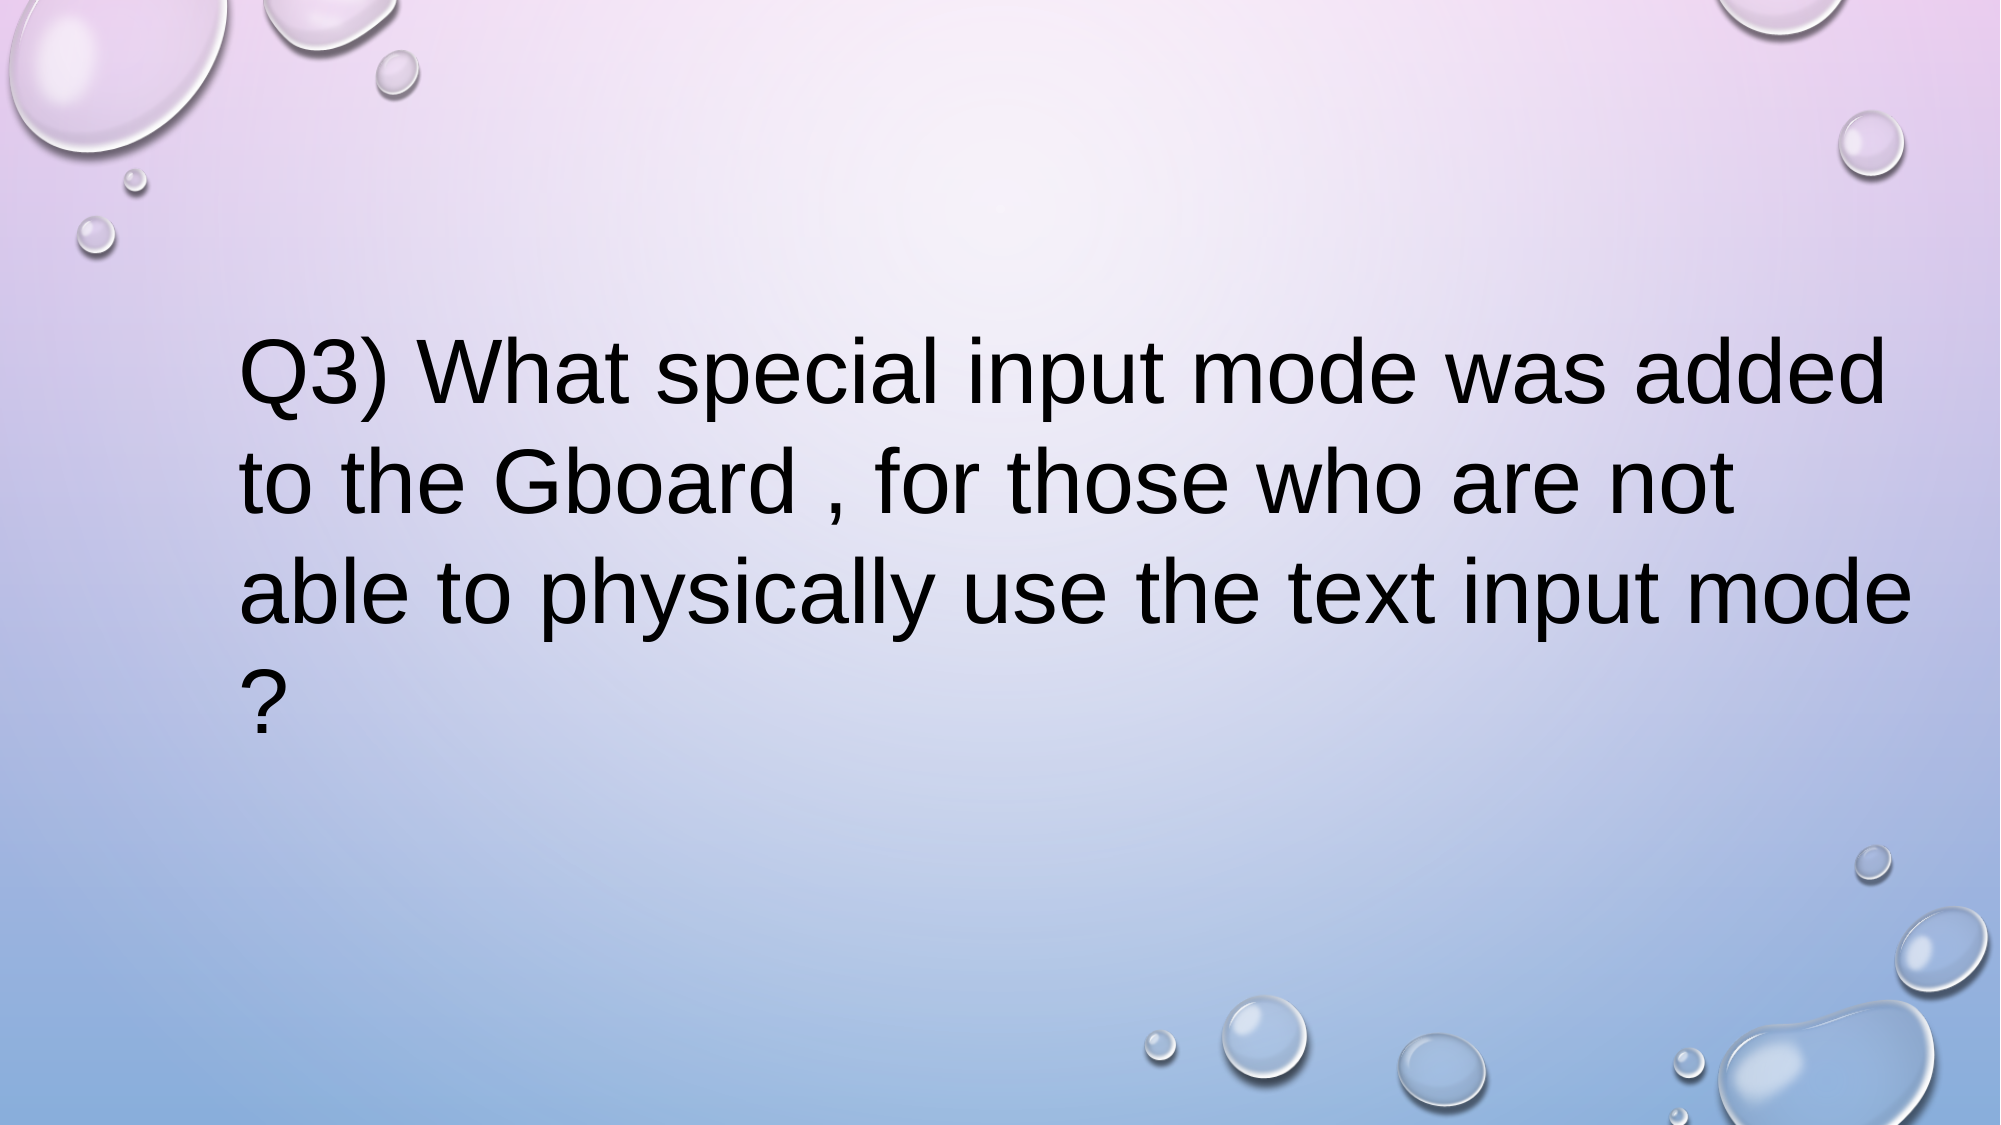

Q3) What special input mode was added to the Gboard , for those who are not able to physically use the text input mode ?